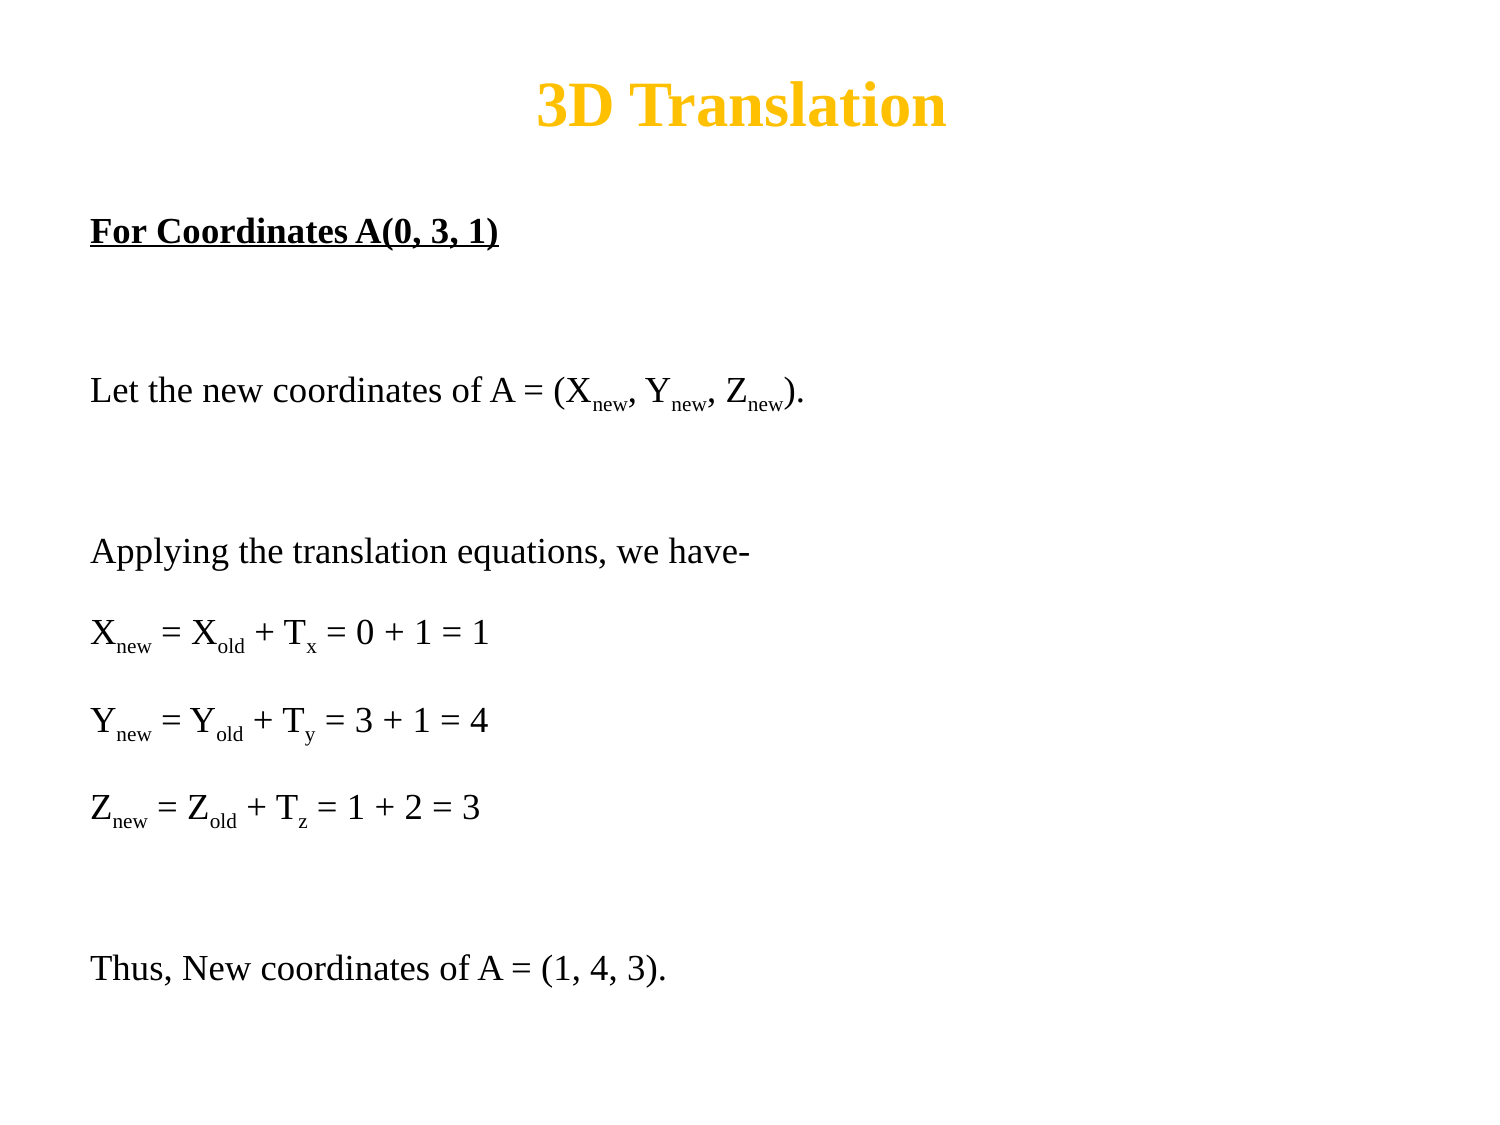

# 3D Translation
For Coordinates A(0, 3, 1)

Let the new coordinates of A = (Xnew, Ynew, Znew).

Applying the translation equations, we have-
Xnew = Xold + Tx = 0 + 1 = 1
Ynew = Yold + Ty = 3 + 1 = 4
Znew = Zold + Tz = 1 + 2 = 3

Thus, New coordinates of A = (1, 4, 3).